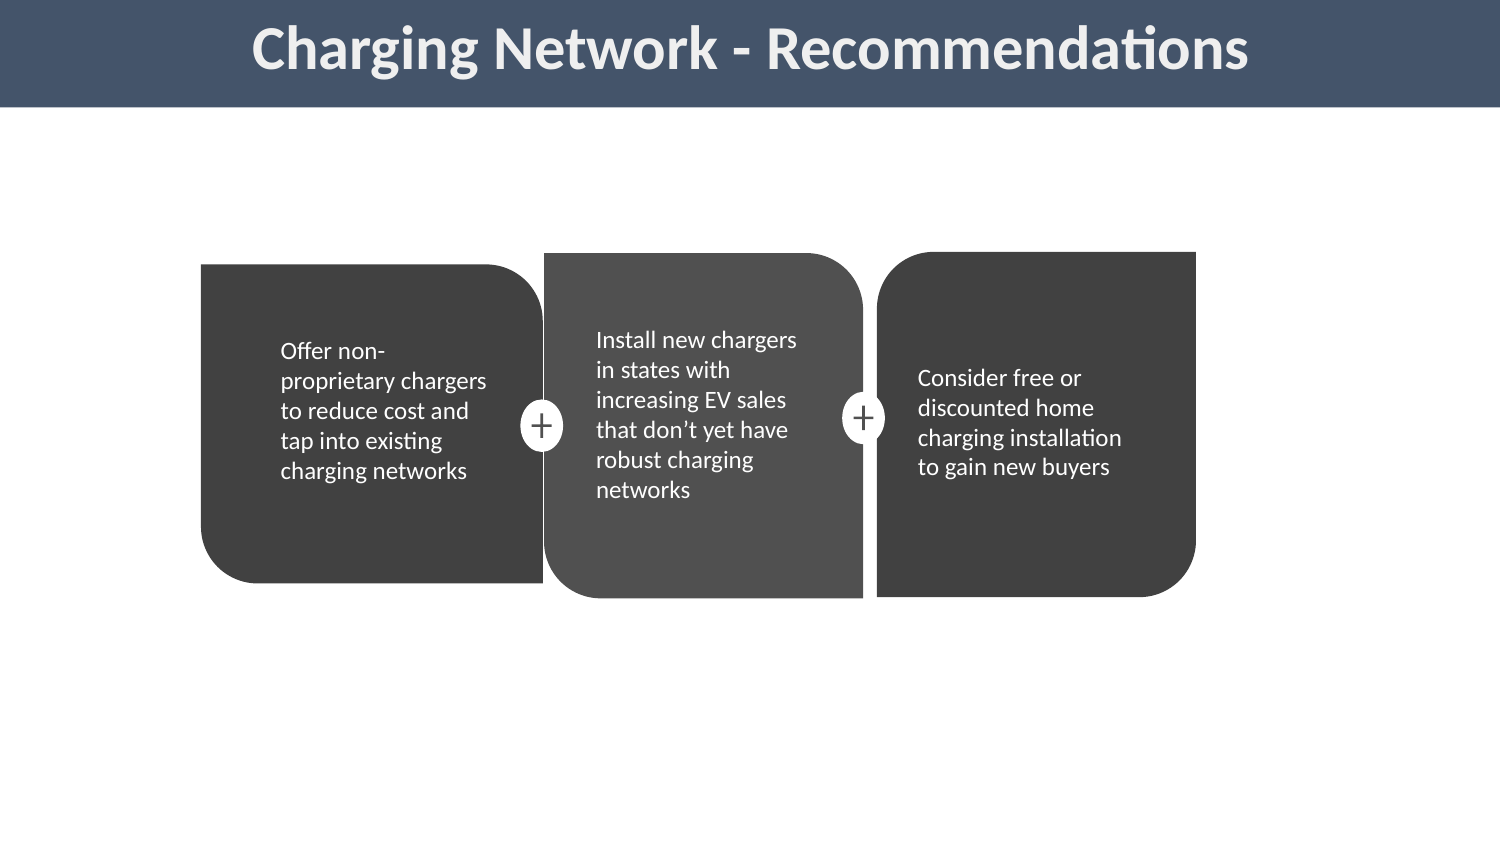

Charging Network - Recommendations

Offer non-proprietary chargers to reduce cost and tap into existing charging networks

Consider free or discounted home charging installation to gain new buyers

Install new chargers in states with increasing EV sales that don’t yet have robust charging networks